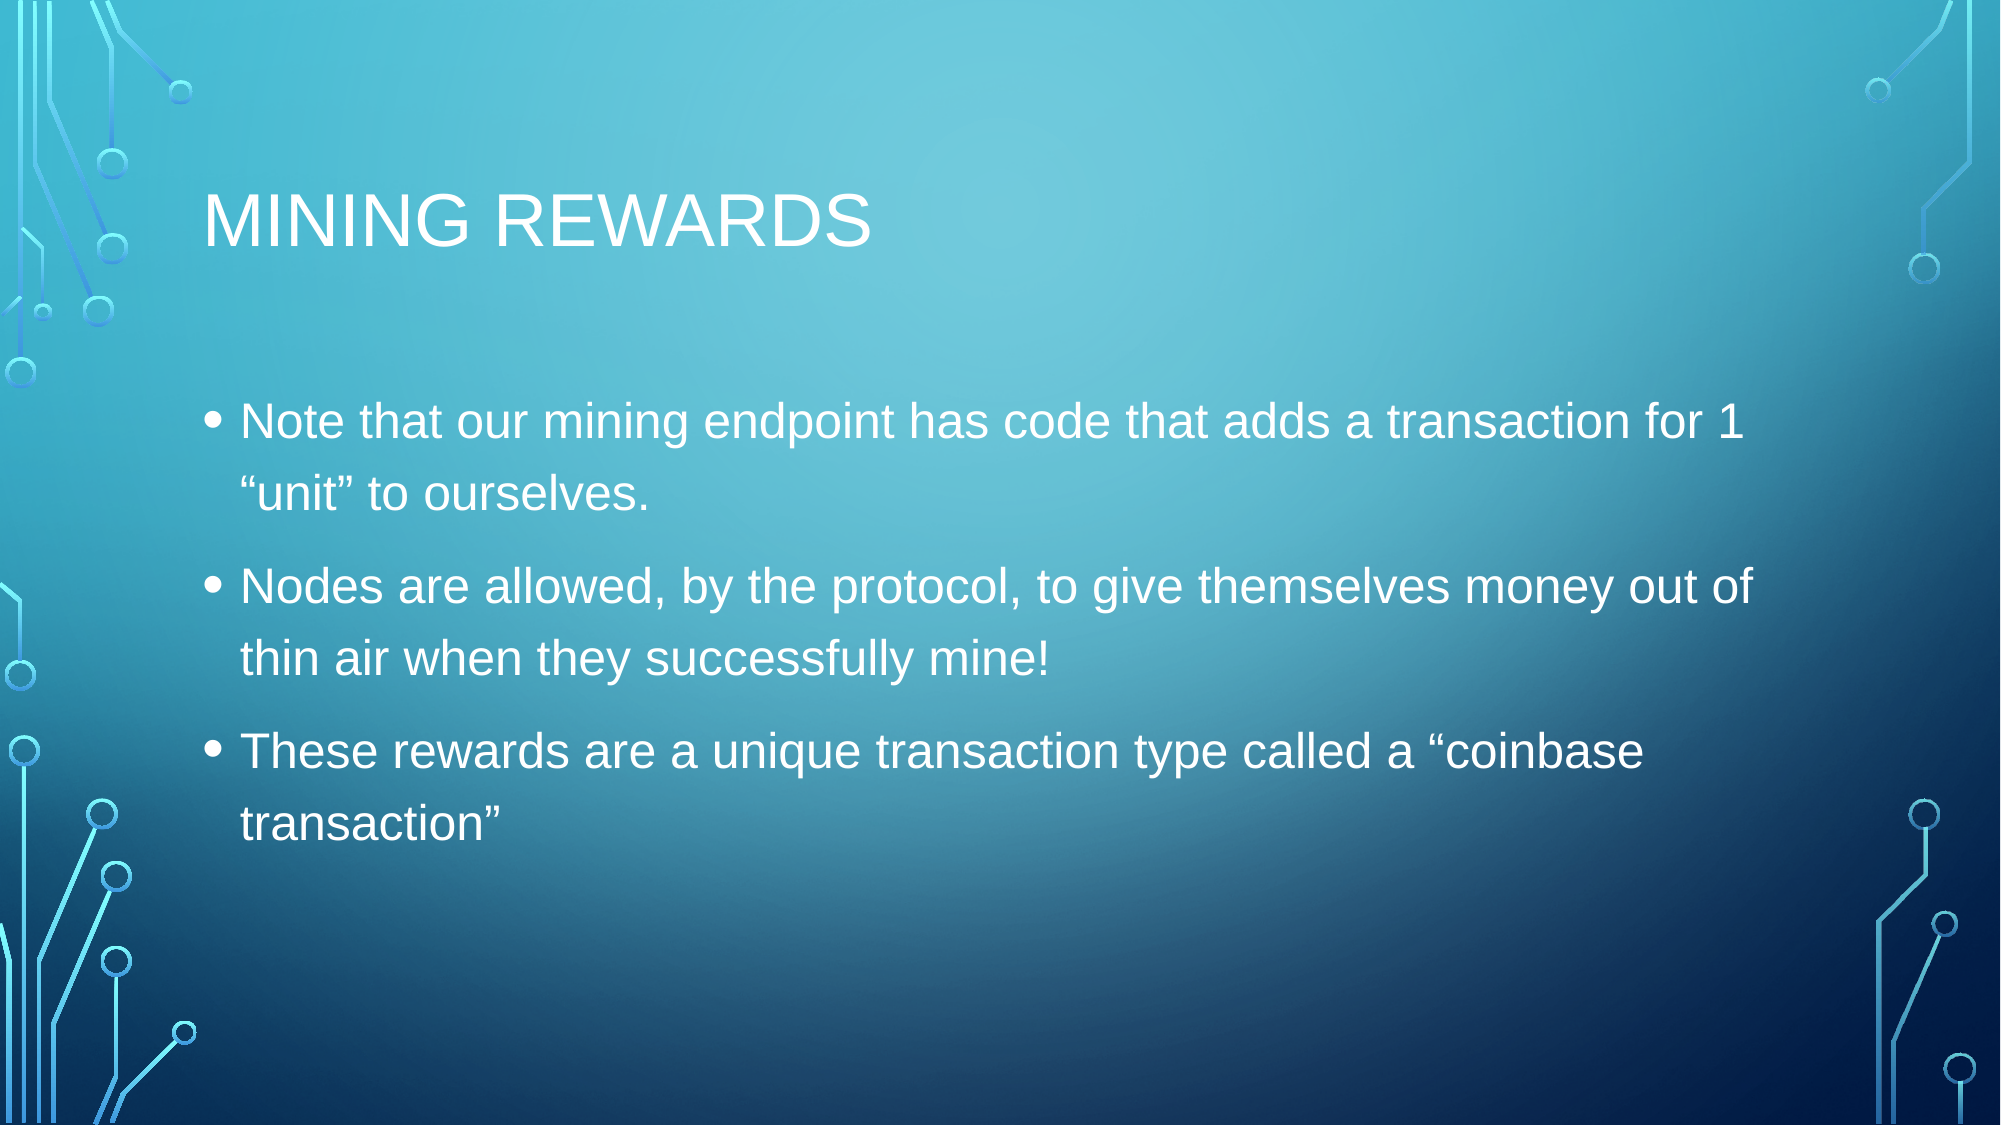

# Mining rewards
Note that our mining endpoint has code that adds a transaction for 1 “unit” to ourselves.
Nodes are allowed, by the protocol, to give themselves money out of thin air when they successfully mine!
These rewards are a unique transaction type called a “coinbase transaction”